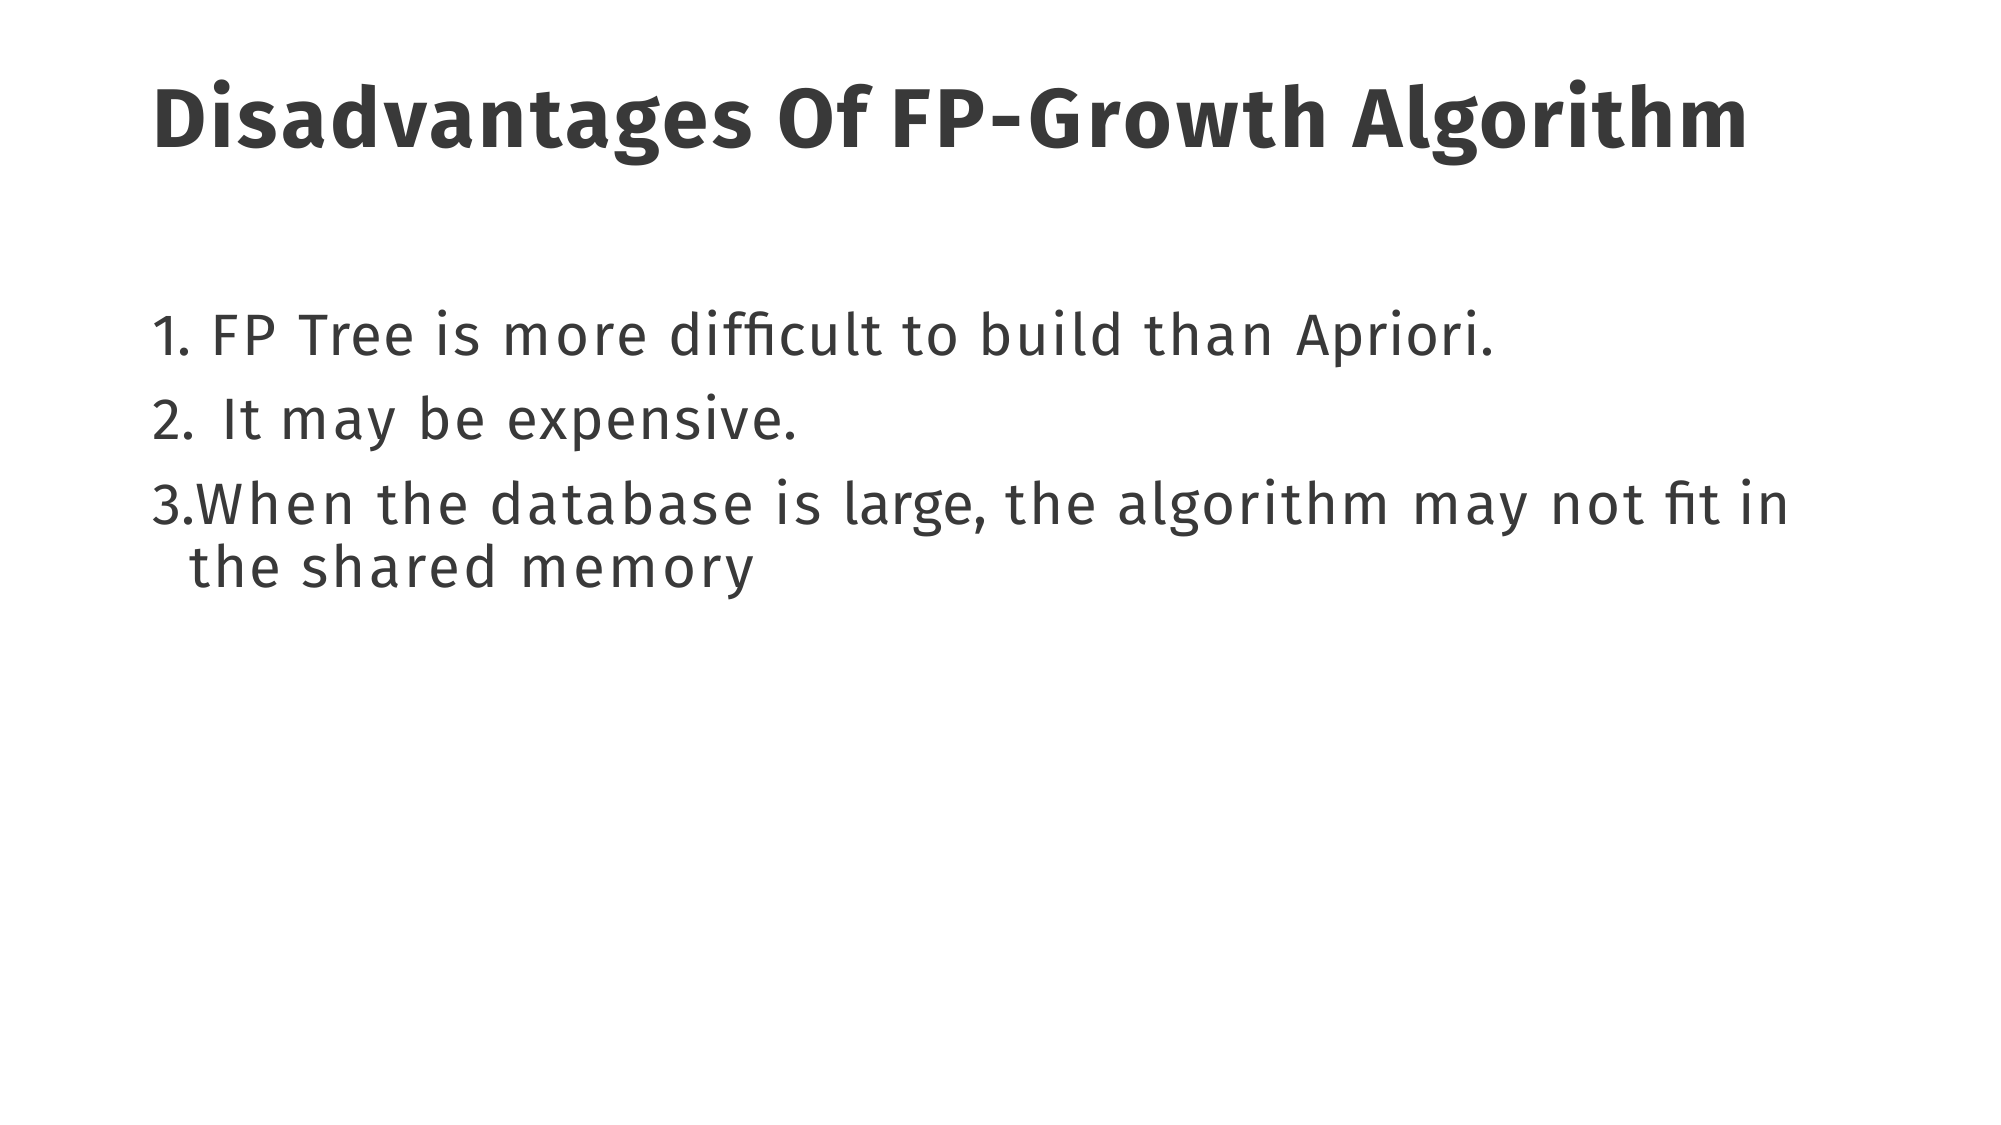

# Disadvantages Of FP-Growth Algorithm
FP Tree is more difficult to build than Apriori.
It may be expensive.
When the database is large, the algorithm may not fit in  the shared memory